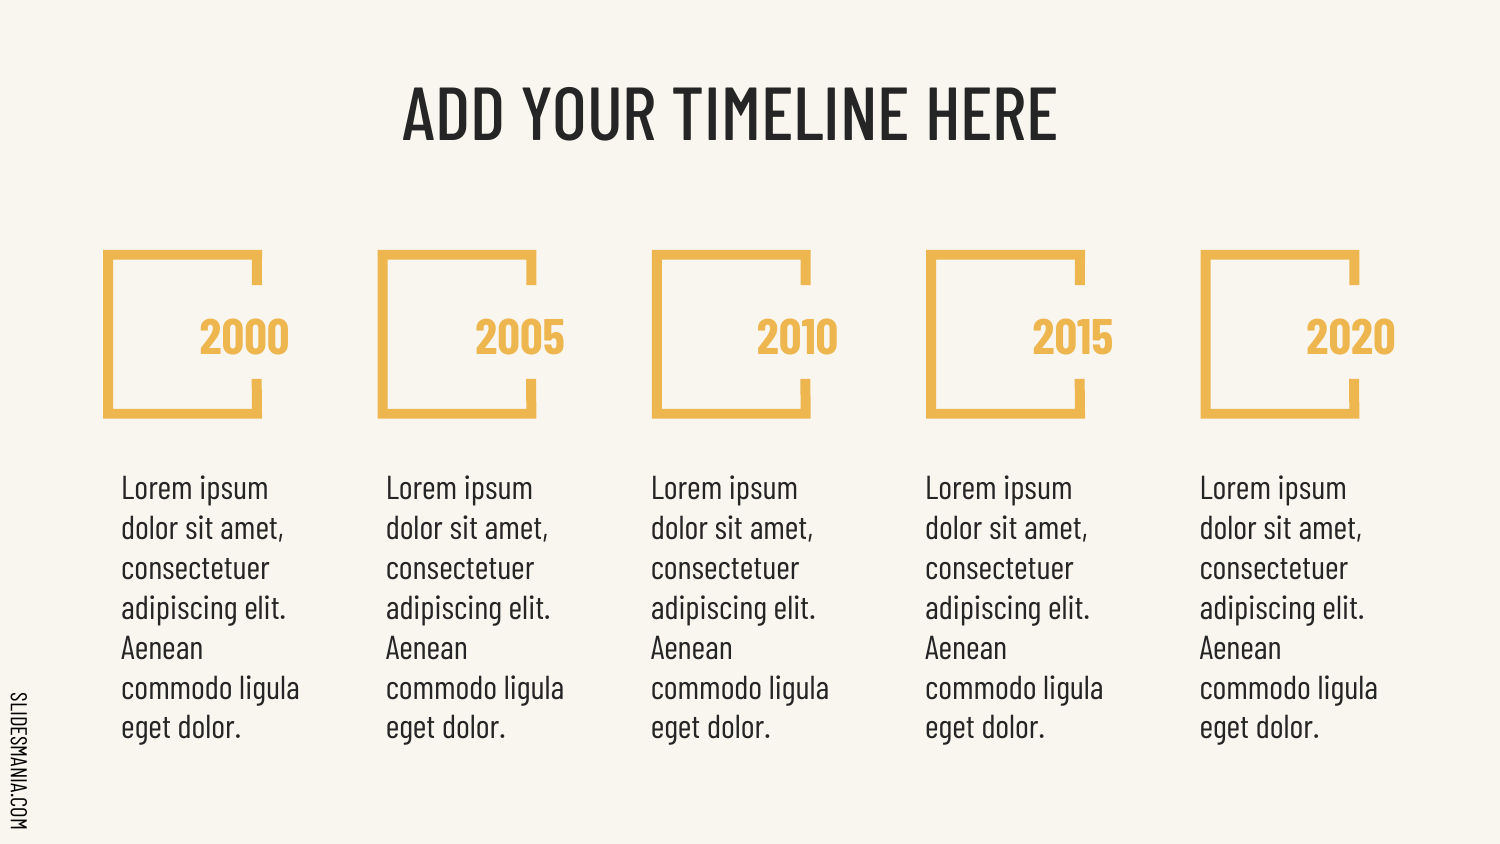

# ADD YOUR TIMELINE HERE

2020
2010
2015
2000
2005
Lorem ipsum dolor sit amet, consectetuer adipiscing elit. Aenean commodo ligula eget dolor.
Lorem ipsum dolor sit amet, consectetuer adipiscing elit. Aenean commodo ligula eget dolor.
Lorem ipsum dolor sit amet, consectetuer adipiscing elit. Aenean commodo ligula eget dolor.
Lorem ipsum dolor sit amet, consectetuer adipiscing elit. Aenean commodo ligula eget dolor.
Lorem ipsum dolor sit amet, consectetuer adipiscing elit. Aenean commodo ligula eget dolor.